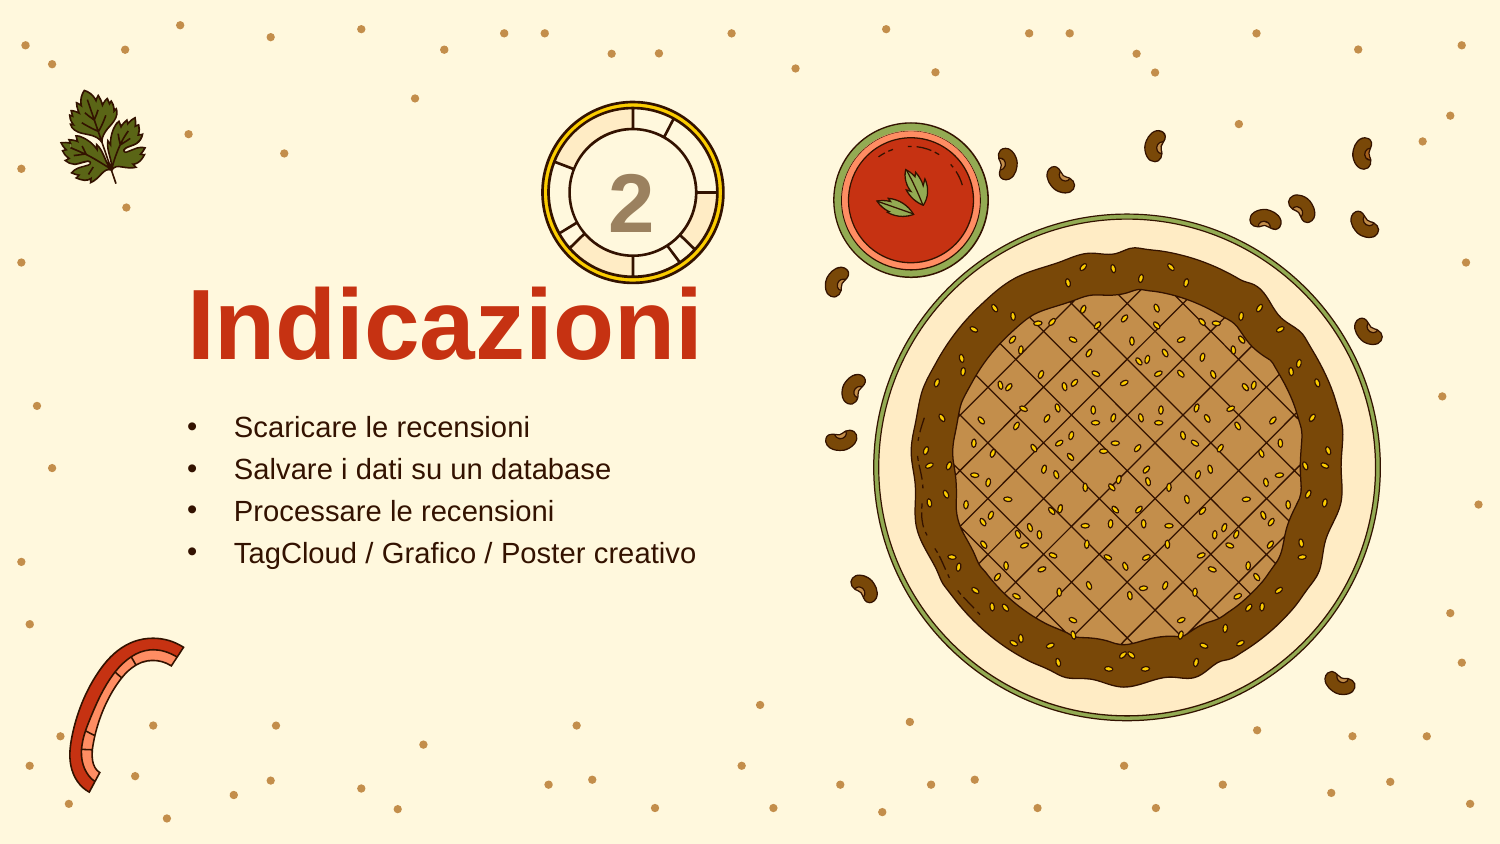

2
# Indicazioni
Scaricare le recensioni
Salvare i dati su un database
Processare le recensioni
TagCloud / Grafico / Poster creativo